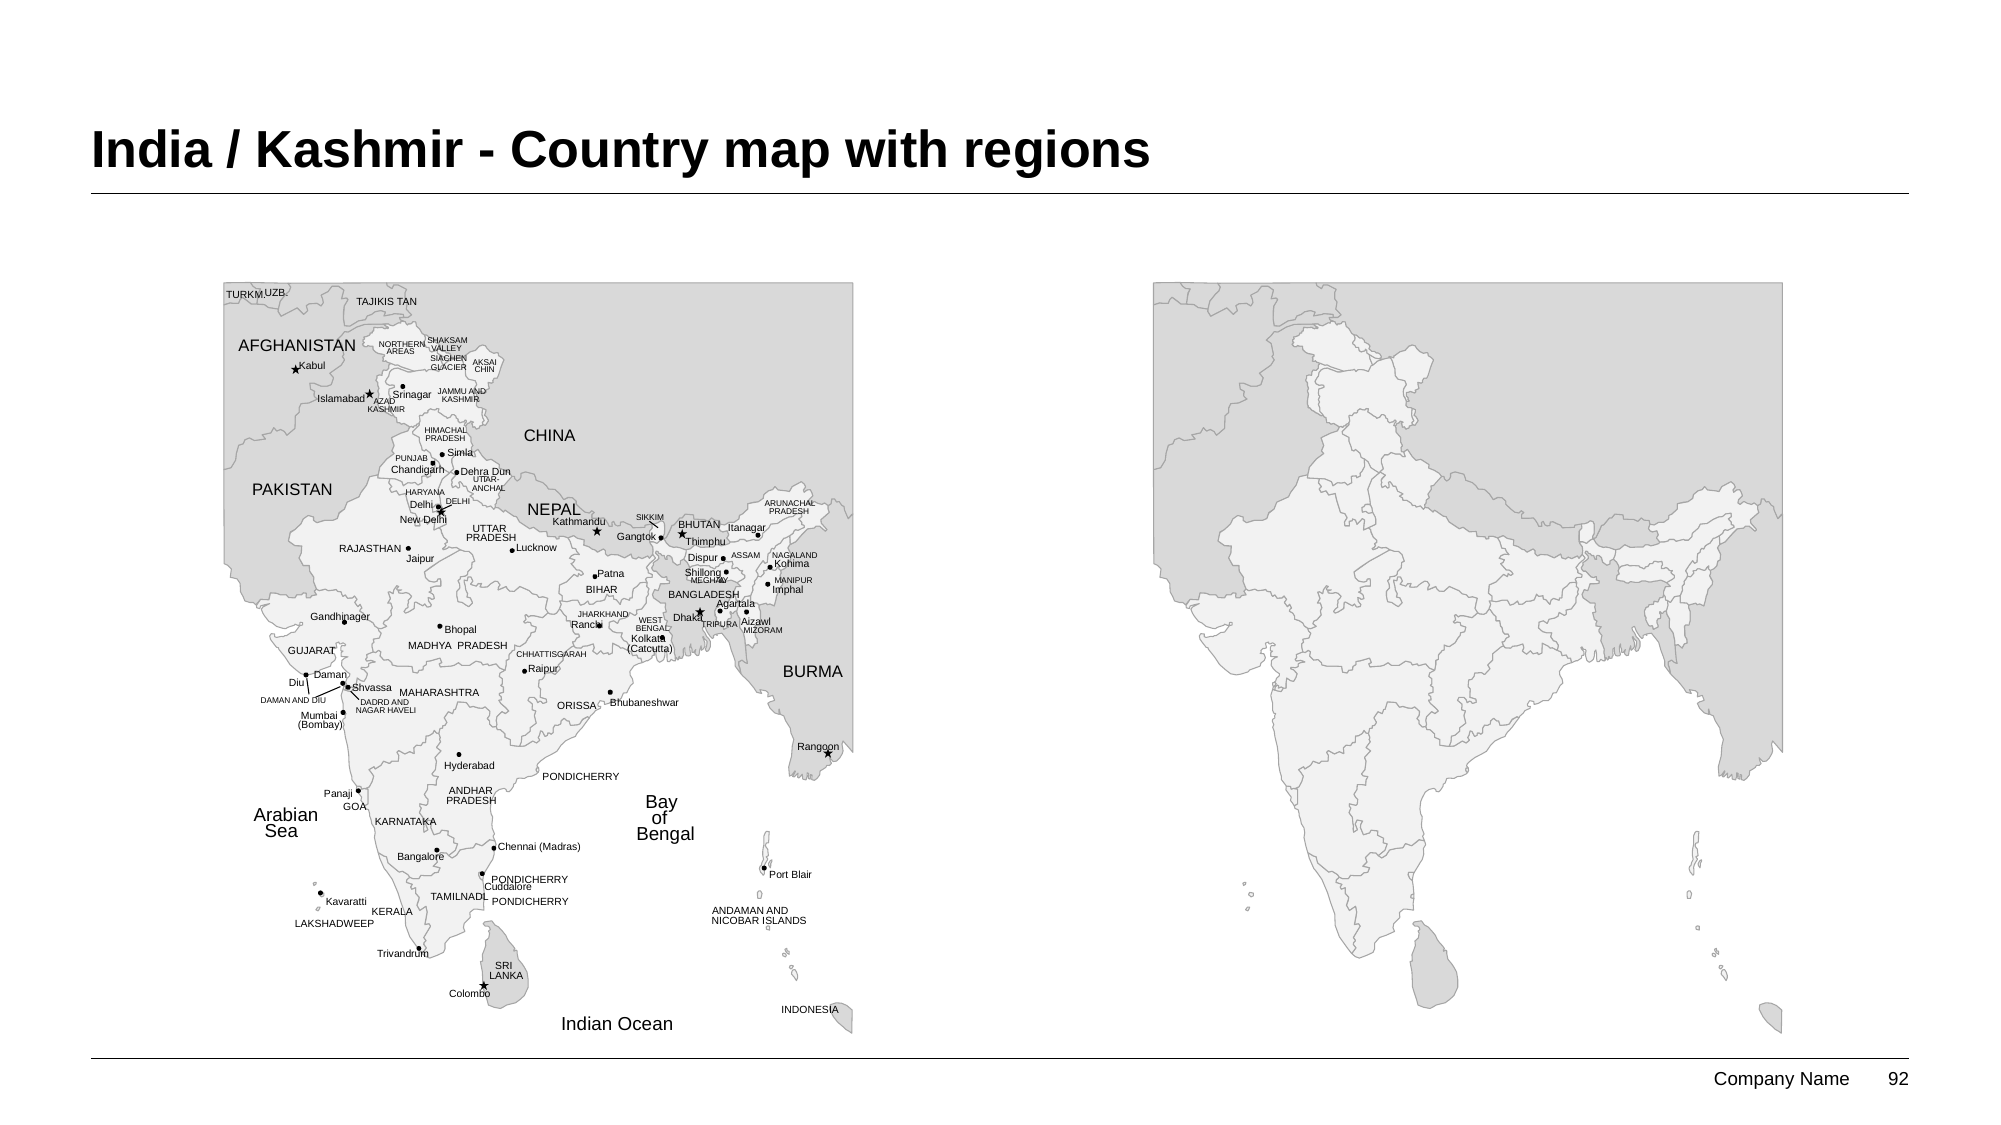

# India / Kashmir - Country map with regions

UZB.
TURKM.
TAJIKIS TAN

AFGHANISTAN
SHAKSAM
NORTHERN
VALLEY
AREAS
SIACHEN
AKSAI
Kabul
GLACIER

CHIN

JAMMU AND
Srinagar

Islamabad
KASHMIR
AZAD
KASHMIR
HIMACHAL
CHINA
PRADESH
Simla

PUNJAB

Chandigarh
Dehra Dun

UT
T
AR-
PAKISTAN
ANCHAL
HARYANA
DELHI
Delhi
ARUNACHAL
NEPAL

PRADESH

SIKKIM
New Delhi
Kathmandu
BHUTAN
Itanagar

UTTAR

Gangtok
PRADESH

Thimphu

Lucknow
RAJASTHAN

NAGALAND
Dispur
ASSAM
Jaipur

Kohima

Shillong
Patna

MANIPUR
MEGHAL
A
Y

BIHAR
Imphal
BANGLADESH
Agartala

JHARKHAND
Gandhinager

Dhaka
WEST
Aizawl
Ranchi
TRIPURA

BENGAL
Bhopal

MIZORAM
Kolkata

MADHYA  PRADESH
(Catcutta)
GUJARAT
CHHATTISGARAH
BURMA
Raipur
Daman

Diu

Shvassa

MAHARASHTRA

DAMAN AND DIU
Bhubaneshwar
DADRD AND
ORISSA
NAGAR HAVELI
Mumbai

(Bombay)
Rangoon

Hyderabad
PONDICHERRY
ANDHAR
Panaji

Bay
PRADESH
GOA
Arabian
of
KARNATAKA
Sea
Bengal
Chennai (Madras)

Bangalore

Port Blair

PONDICHERRY
Cuddalore
TAMILNADL

Kavaratti
PONDICHERRY
ANDAMAN AND
KERALA
NICOBAR ISLANDS
LAKSHADWEEP

Trivandrum
SRI
LANKA

Colombo
INDONESIA
Indian Ocean